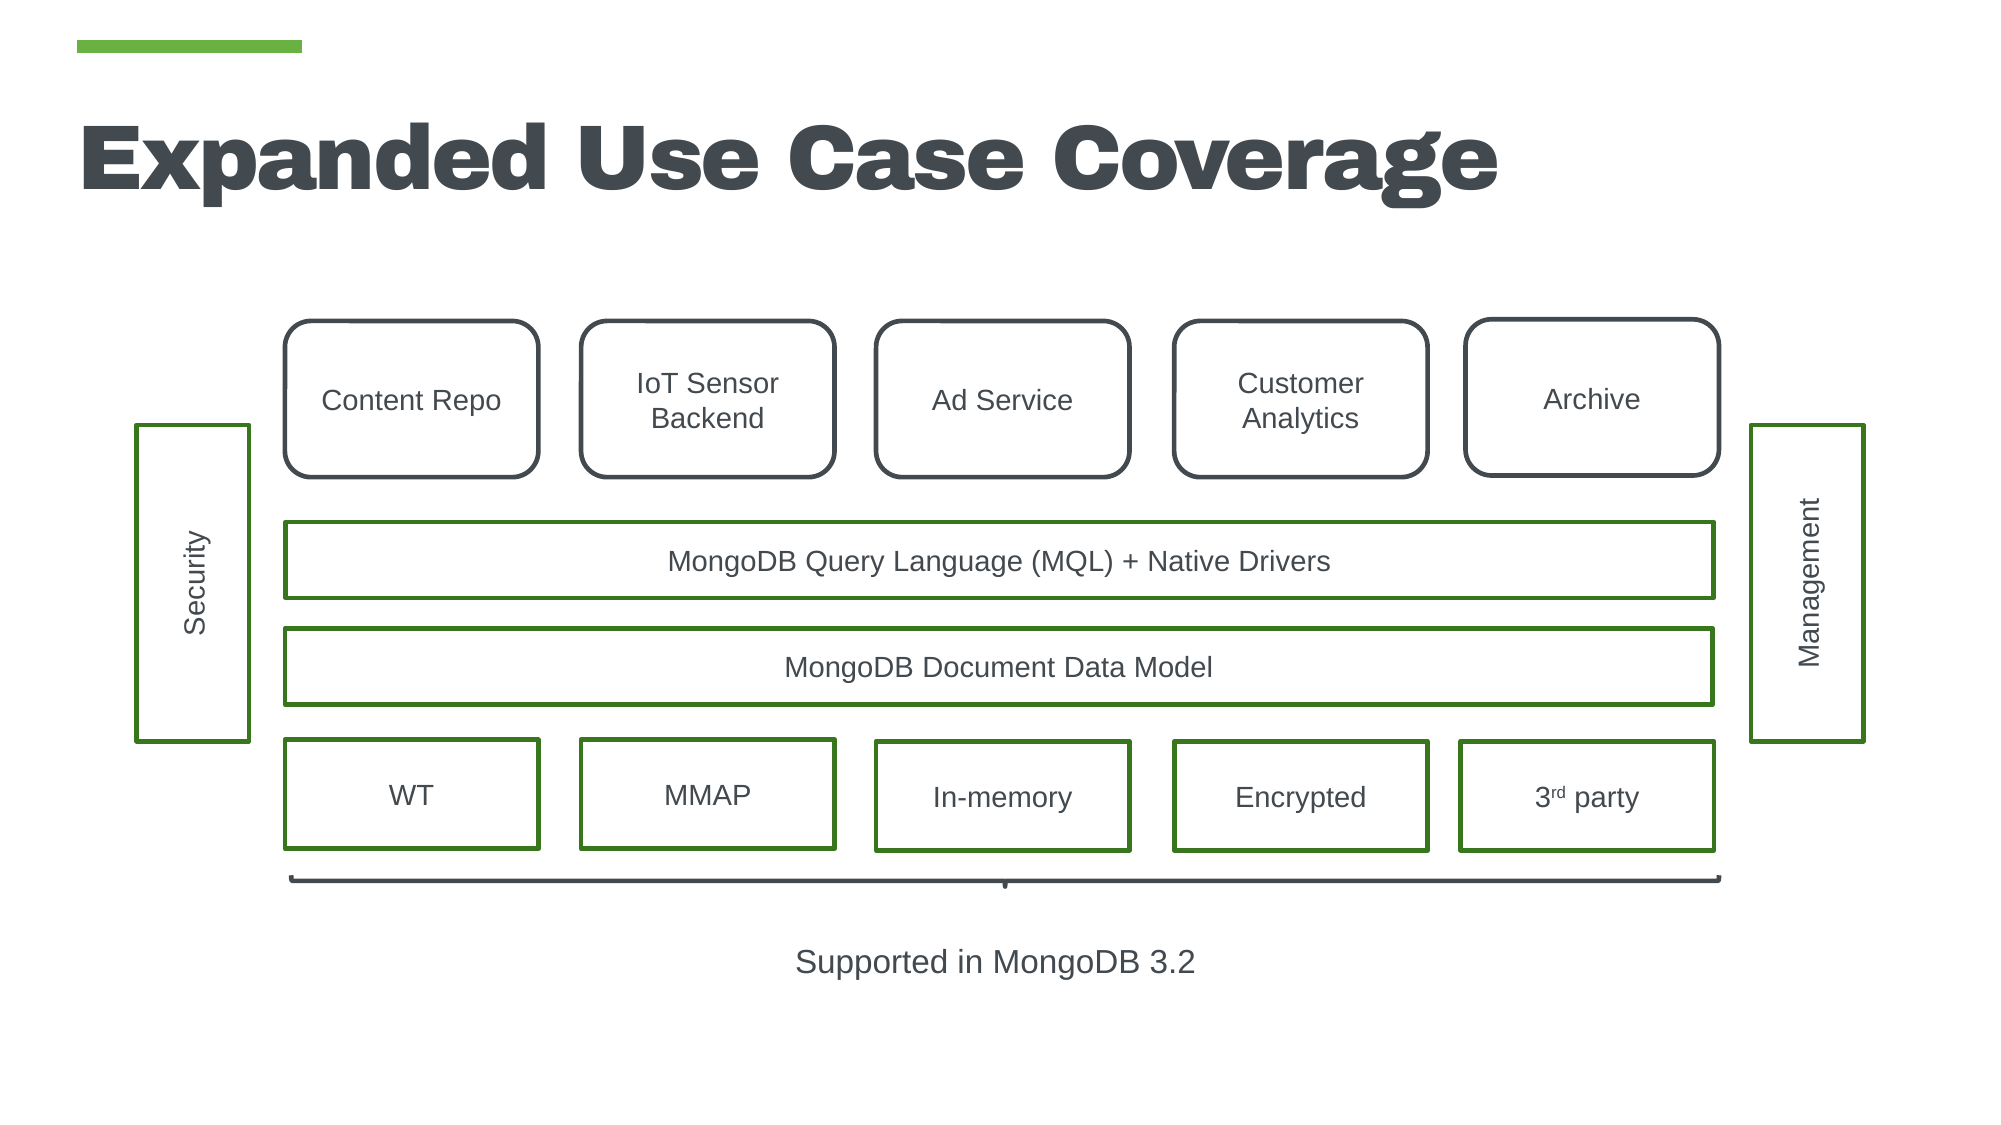

# Expanded Use Case Coverage

Archive
Content Repo
IoT Sensor Backend
Ad Service
Customer Analytics
MongoDB Query Language (MQL) + Native Drivers
Management
Security
MongoDB Document Data Model
WT
MMAP
In-memory
Encrypted
3rd party
Supported in MongoDB 3.2